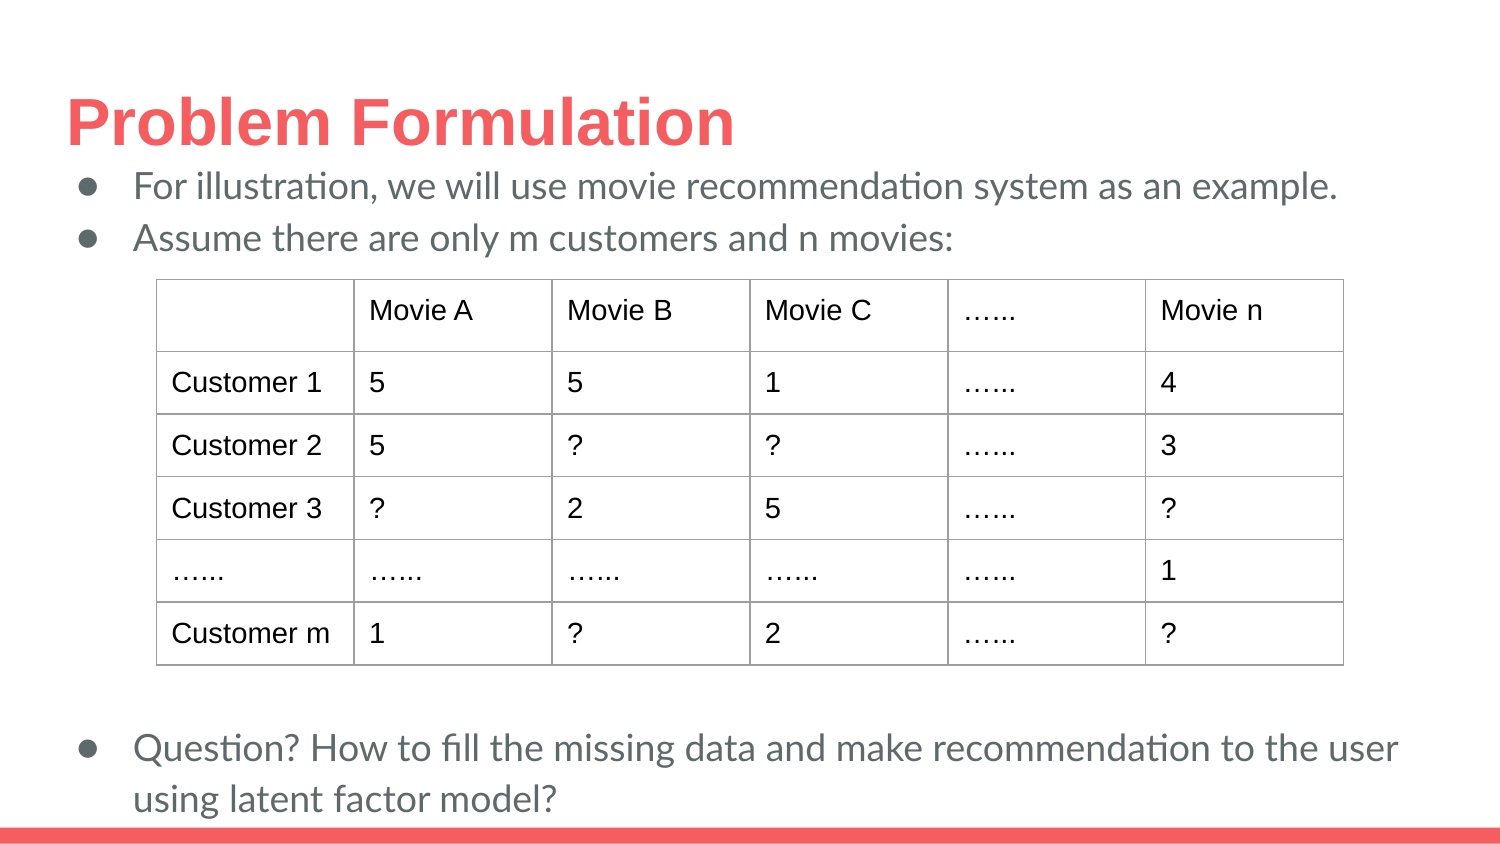

# Problem Formulation
For illustration, we will use movie recommendation system as an example.
Assume there are only m customers and n movies:

Question? How to fill the missing data and make recommendation to the user using latent factor model?
|  | Movie A | Movie B | Movie C | …... | Movie n |
| --- | --- | --- | --- | --- | --- |
| Customer 1 | 5 | 5 | 1 | …... | 4 |
| Customer 2 | 5 | ? | ? | …... | 3 |
| Customer 3 | ? | 2 | 5 | …... | ? |
| …... | …... | …... | …... | …... | 1 |
| Customer m | 1 | ? | 2 | …... | ? |